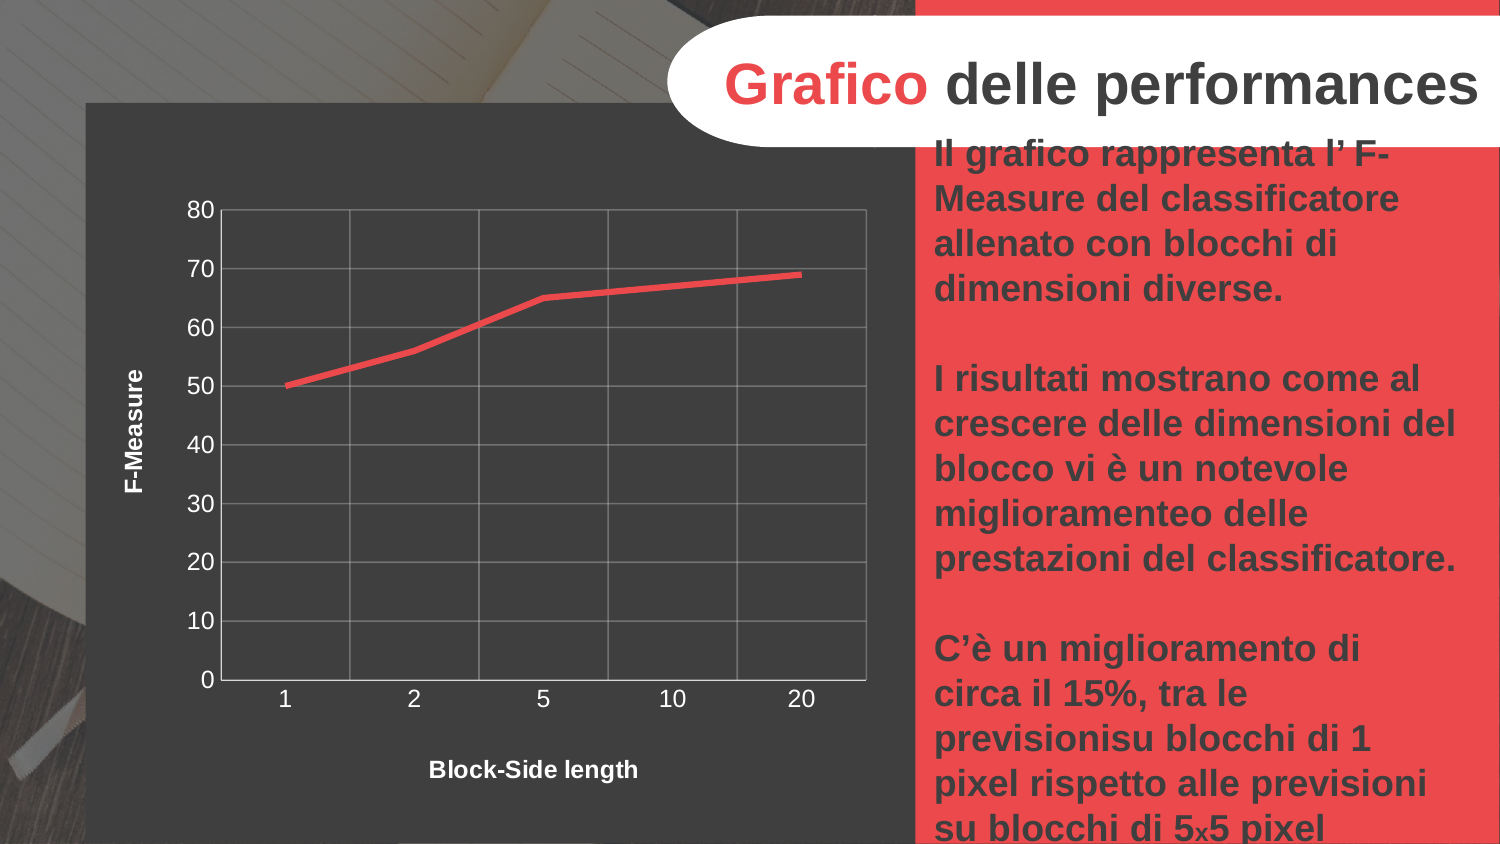

Grafico delle performances

### Chart

| Category | Serie 1 |
|---|---|
| 1 | 50.0 |
| 2 | 56.0 |
| 5 | 65.0 |
| 10 | 67.0 |
| 20 | 69.0 |
Il grafico rappresenta l’ F-Measure del classificatore allenato con blocchi di dimensioni diverse.

I risultati mostrano come al crescere delle dimensioni del blocco vi è un notevole miglioramenteo delle prestazioni del classificatore.

C’è un miglioramento di circa il 15%, tra le previsionisu blocchi di 1 pixel rispetto alle previsioni su blocchi di 5x5 pixel